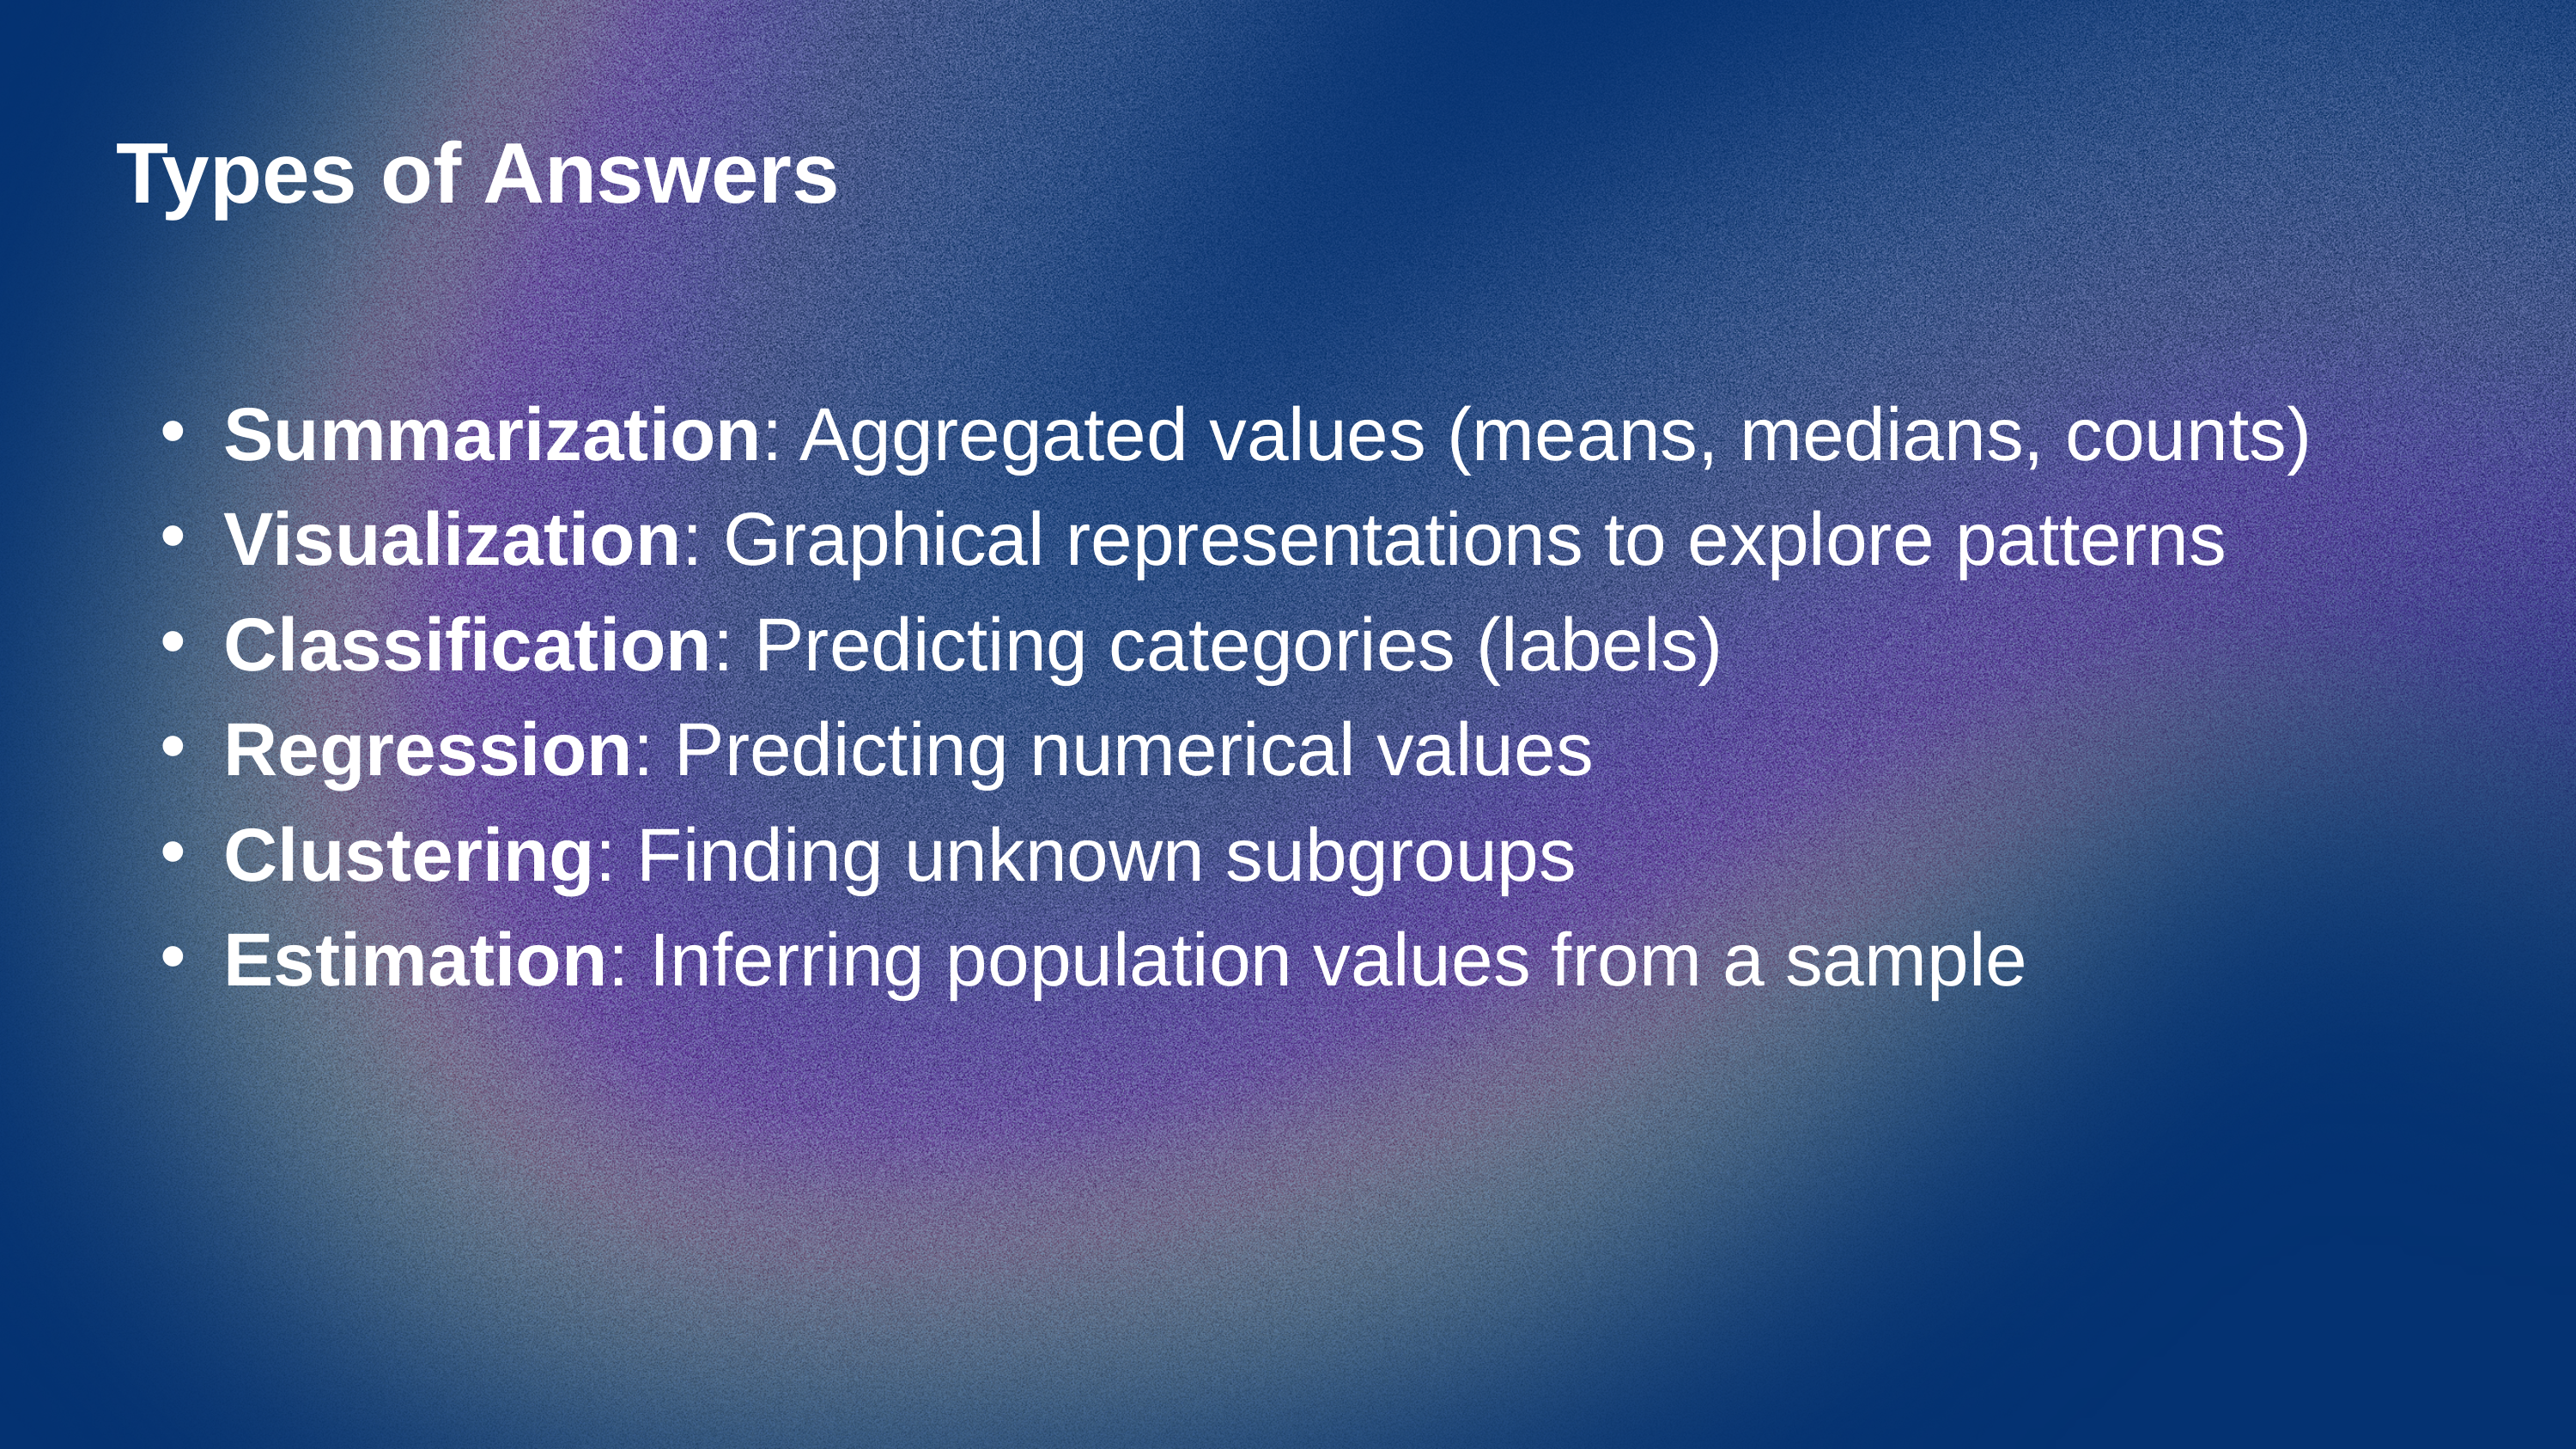

Types of Answers

Summarization: Aggregated values (means, medians, counts)
Visualization: Graphical representations to explore patterns
Classification: Predicting categories (labels)
Regression: Predicting numerical values
Clustering: Finding unknown subgroups
Estimation: Inferring population values from a sample